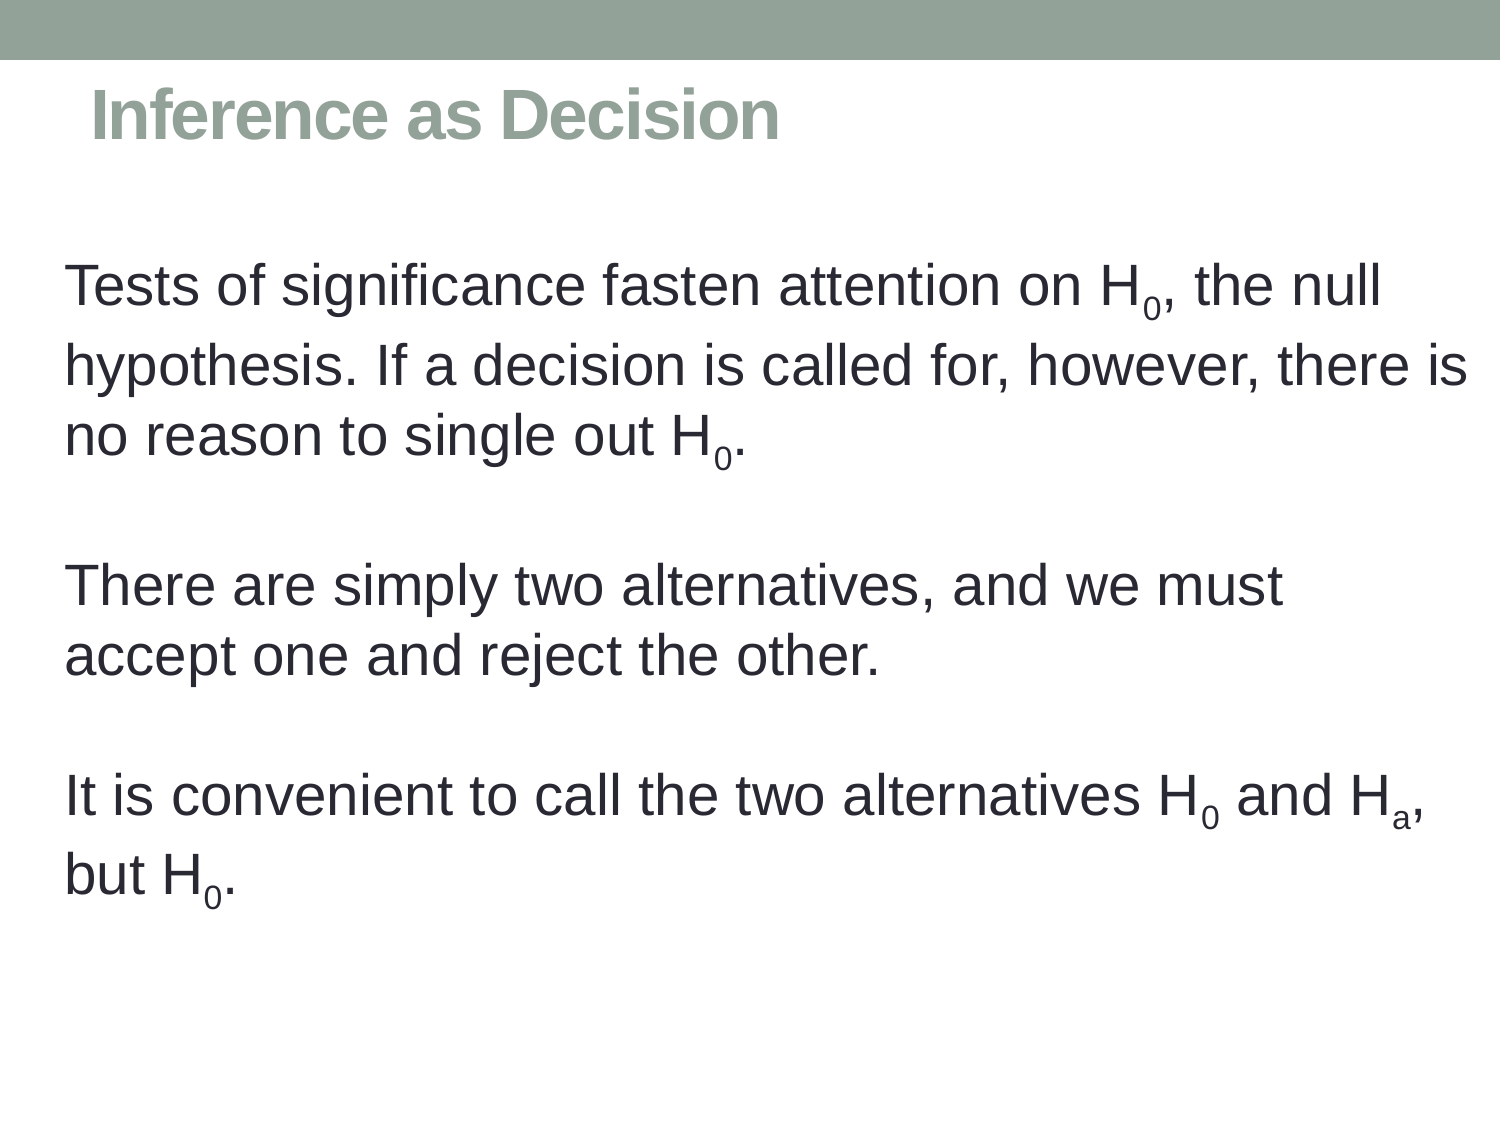

# Inference as Decision
Tests of significance fasten attention on H0, the null hypothesis. If a decision is called for, however, there is no reason to single out H0.

There are simply two alternatives, and we must accept one and reject the other.

It is convenient to call the two alternatives H0 and Ha, but H0.